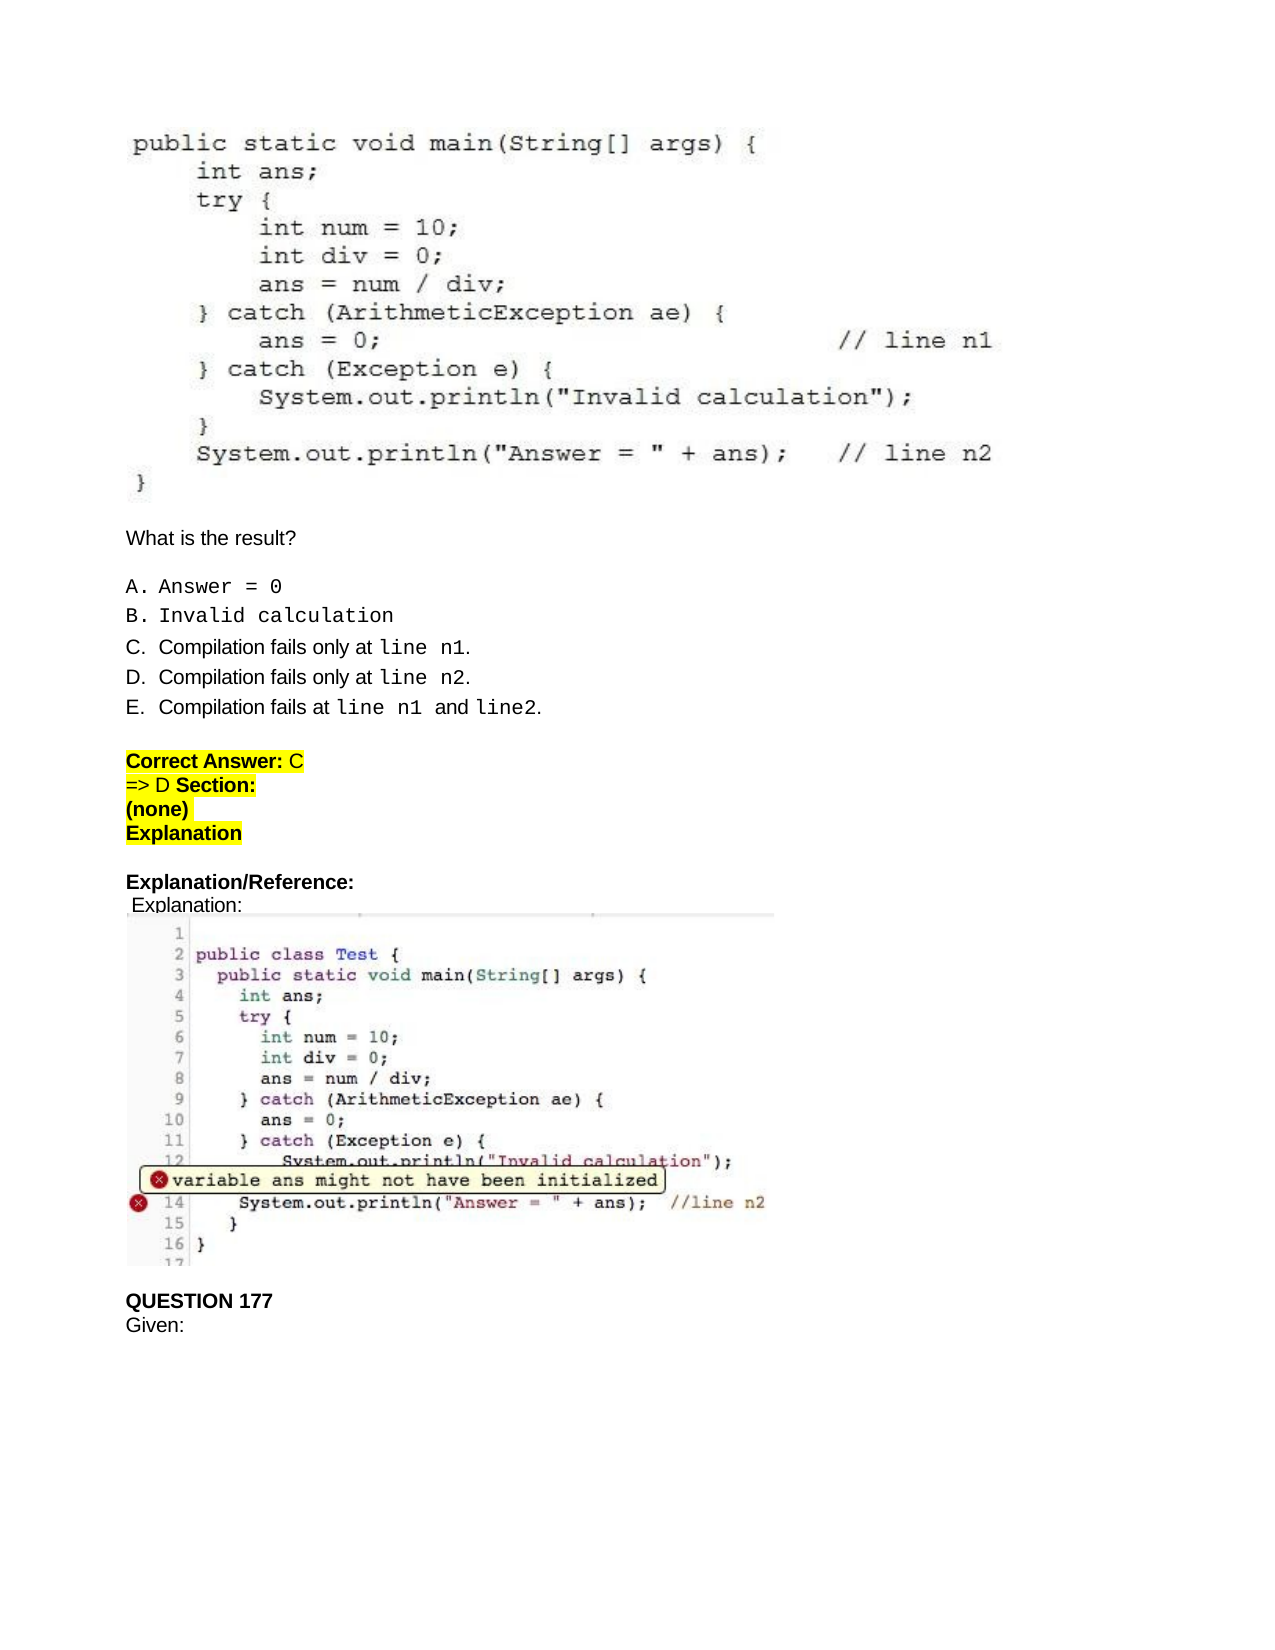

What is the result?

Answer = 0
Invalid calculation
Compilation fails only at line n1.
Compilation fails only at line n2.
Compilation fails at line n1 and line2.

Correct Answer: C => D Section: (none)  Explanation

Explanation/Reference:  Explanation:

QUESTION 177
Given: